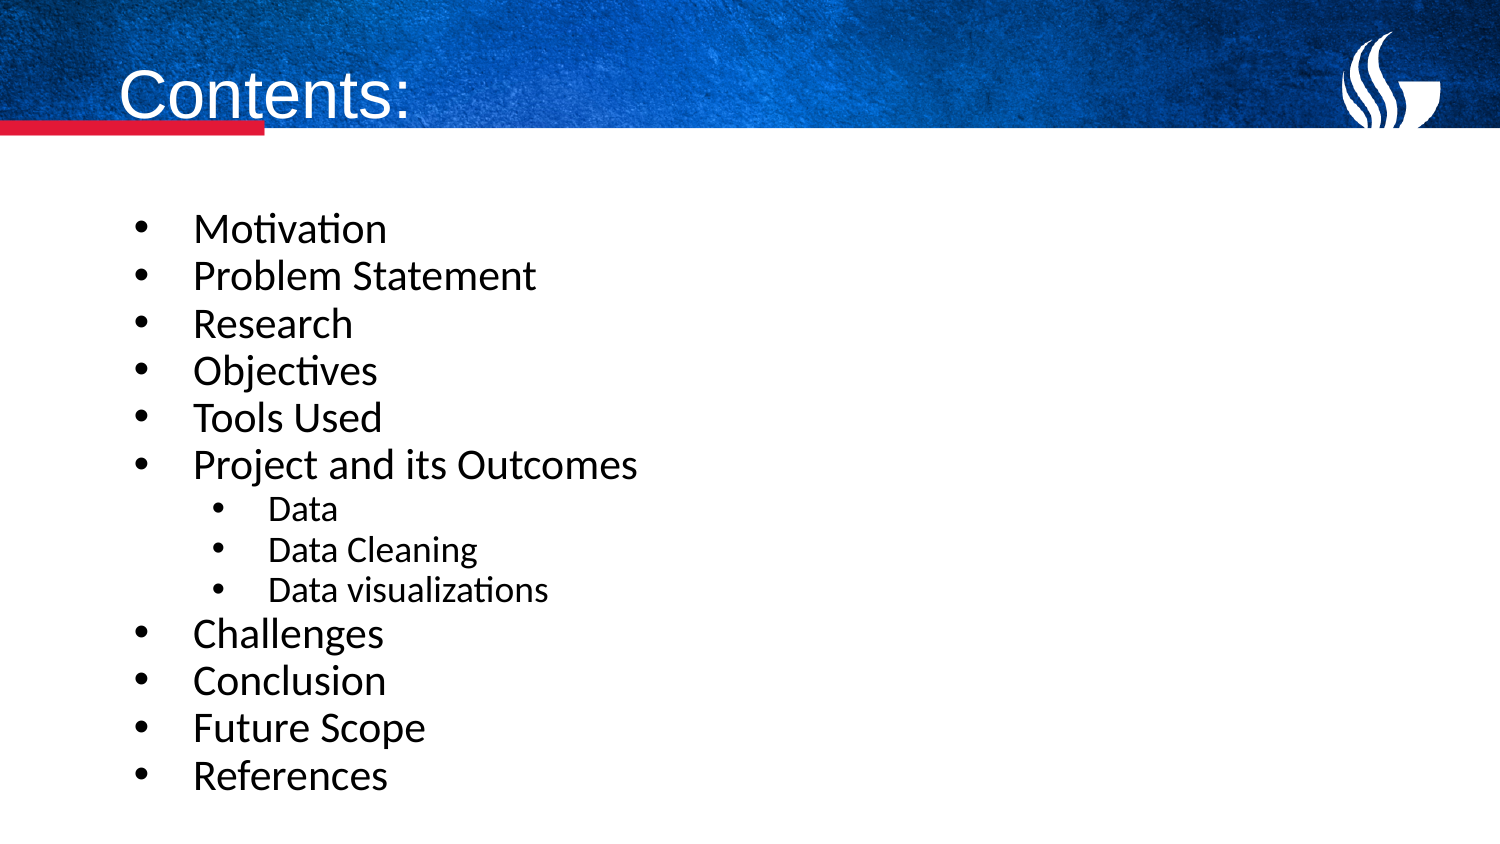

# Contents:
Motivation
Problem Statement
Research
Objectives
Tools Used
Project and its Outcomes
Data
Data Cleaning
Data visualizations
Challenges
Conclusion
Future Scope
References